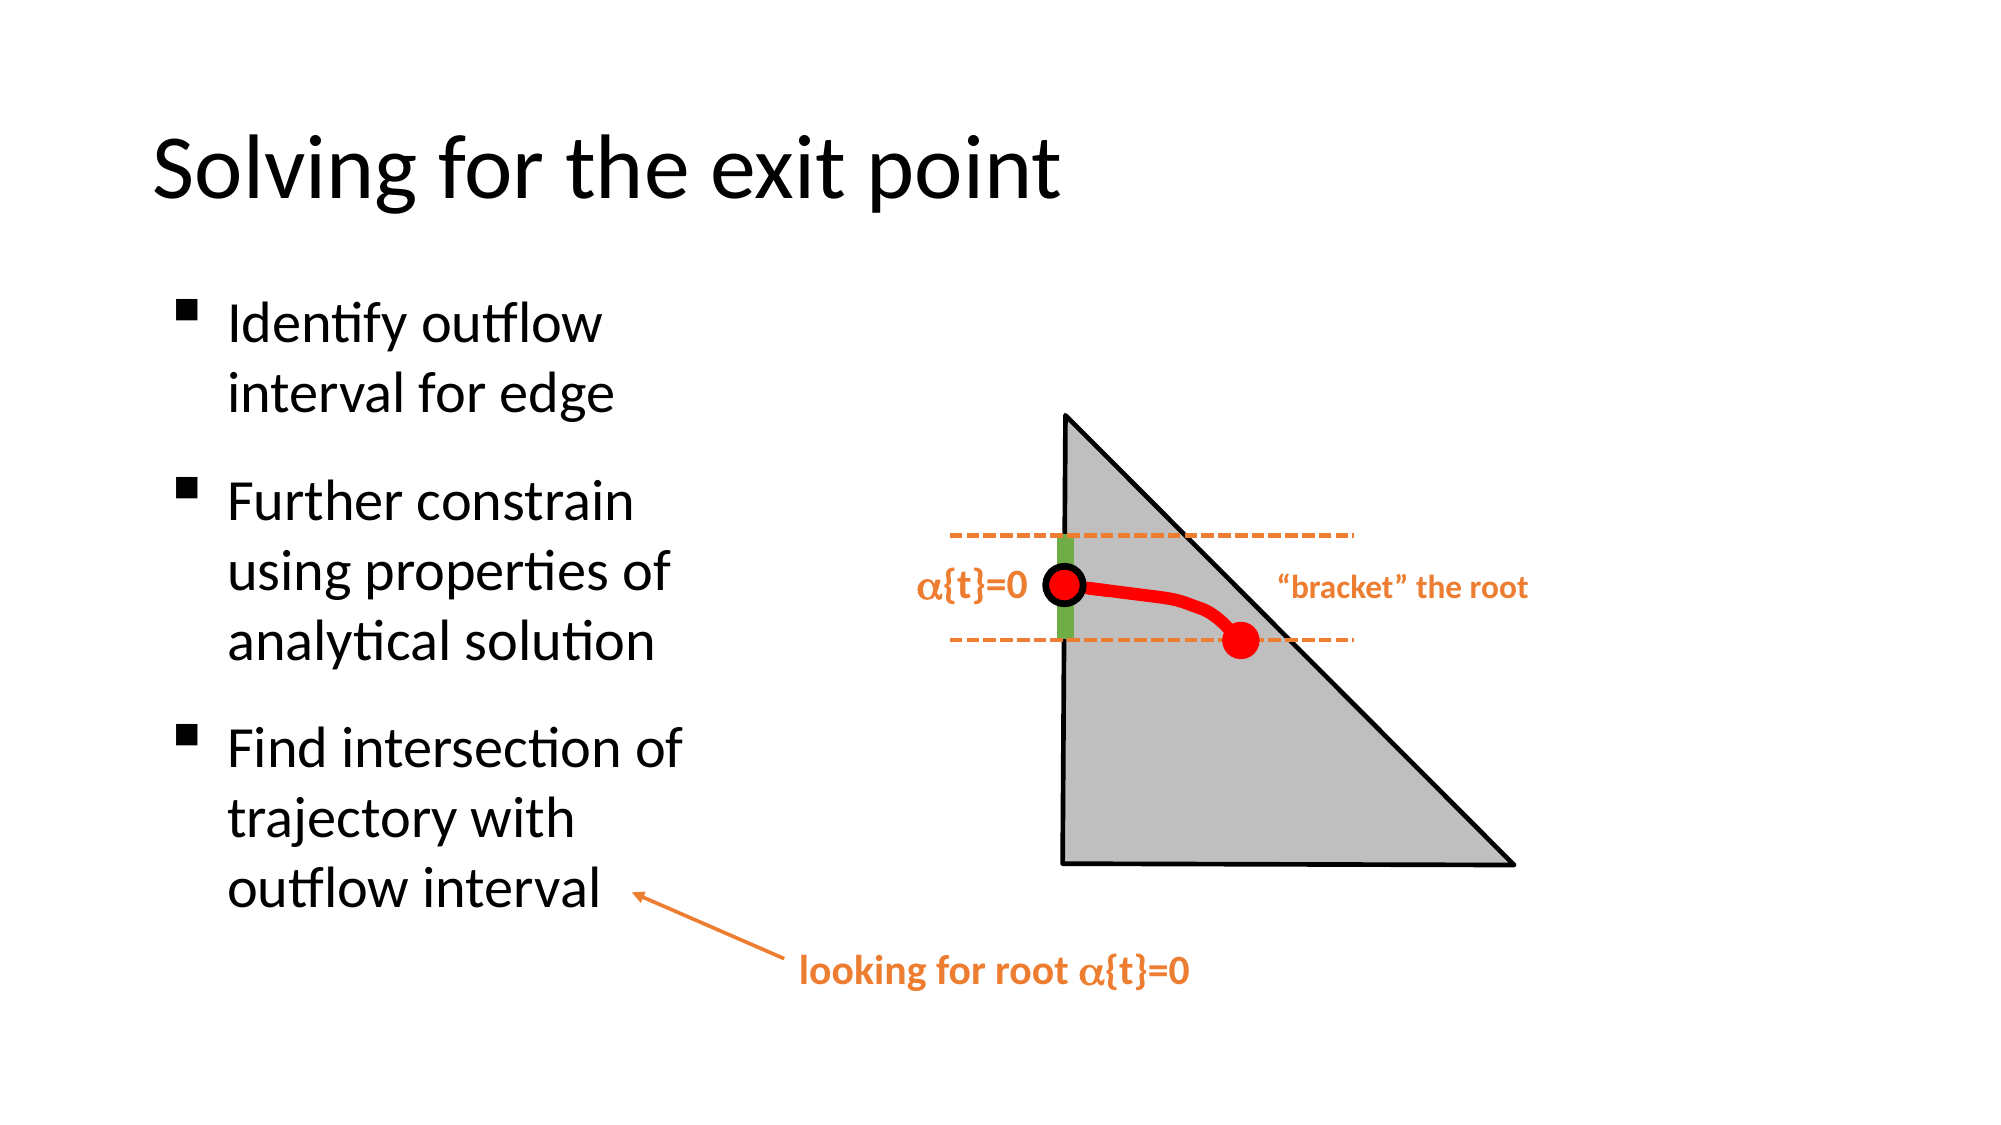

# Solving for the exit point
Identify outflow interval for edge
Further constrain using properties of analytical solution
Find intersection of trajectory with outflow interval
α{t}=0
“bracket” the root

looking for root α{t}=0